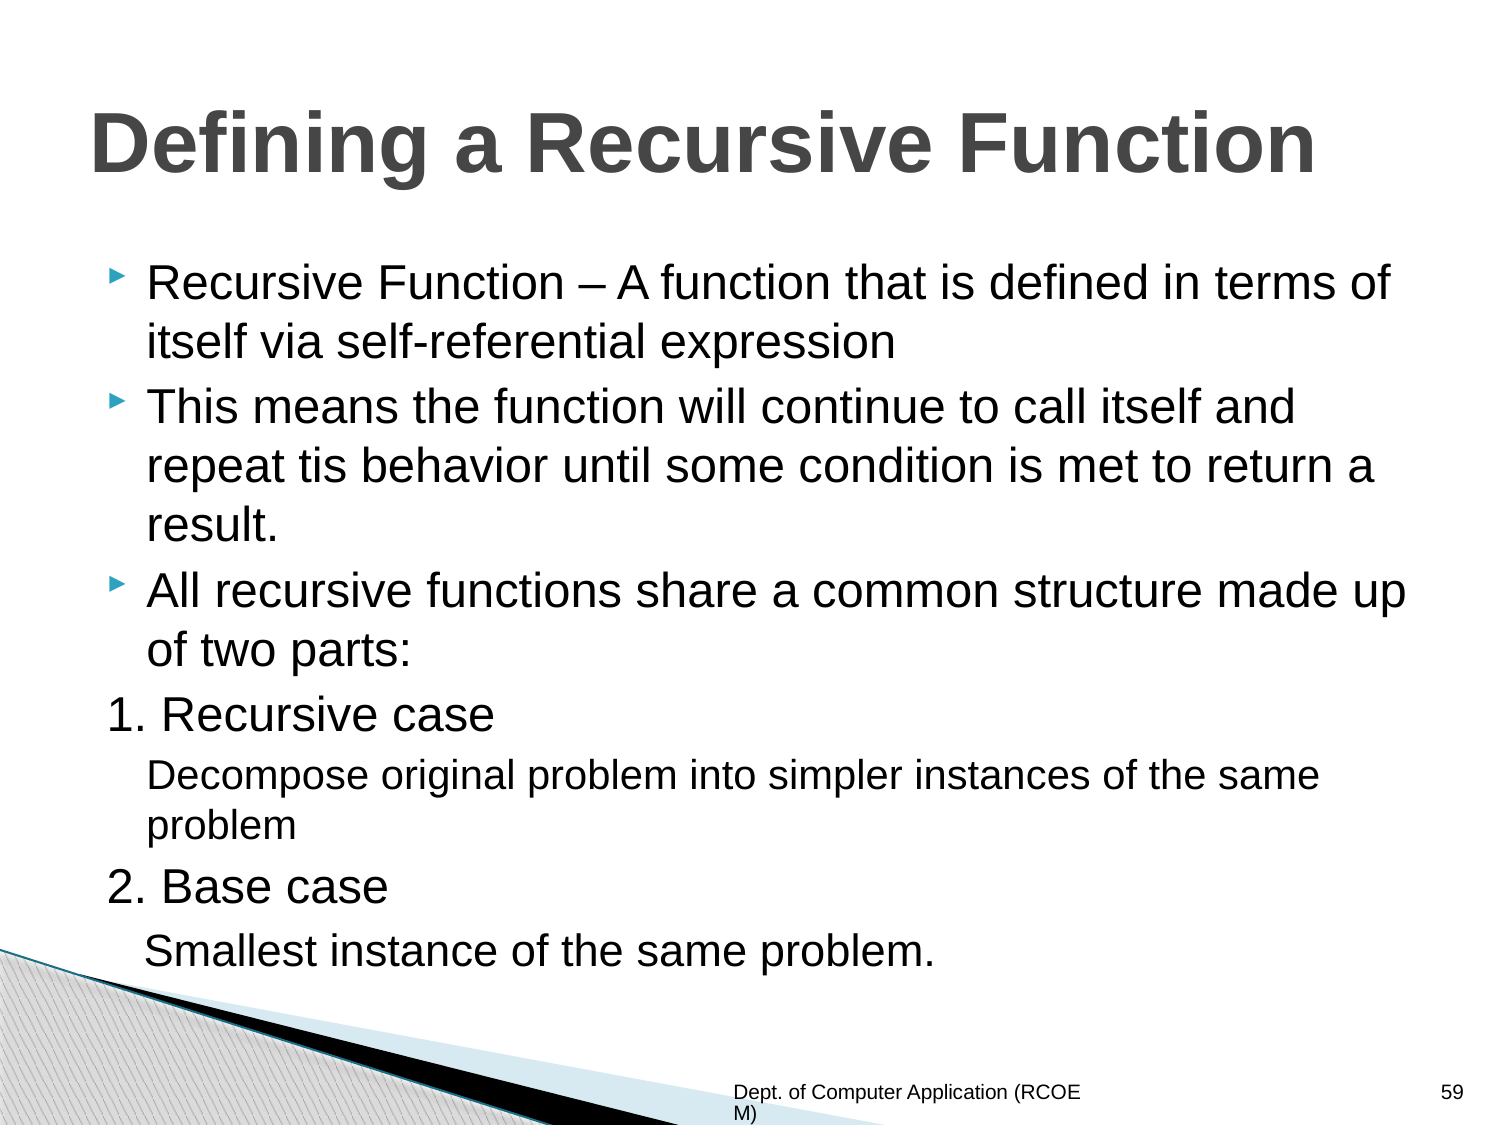

# Defining a Recursive Function
Recursive Function – A function that is defined in terms of itself via self-referential expression
This means the function will continue to call itself and repeat tis behavior until some condition is met to return a result.
All recursive functions share a common structure made up of two parts:
1. Recursive case
Decompose original problem into simpler instances of the same problem
2. Base case
Smallest instance of the same problem.

Dept. of Computer Application (RCOEM)
59